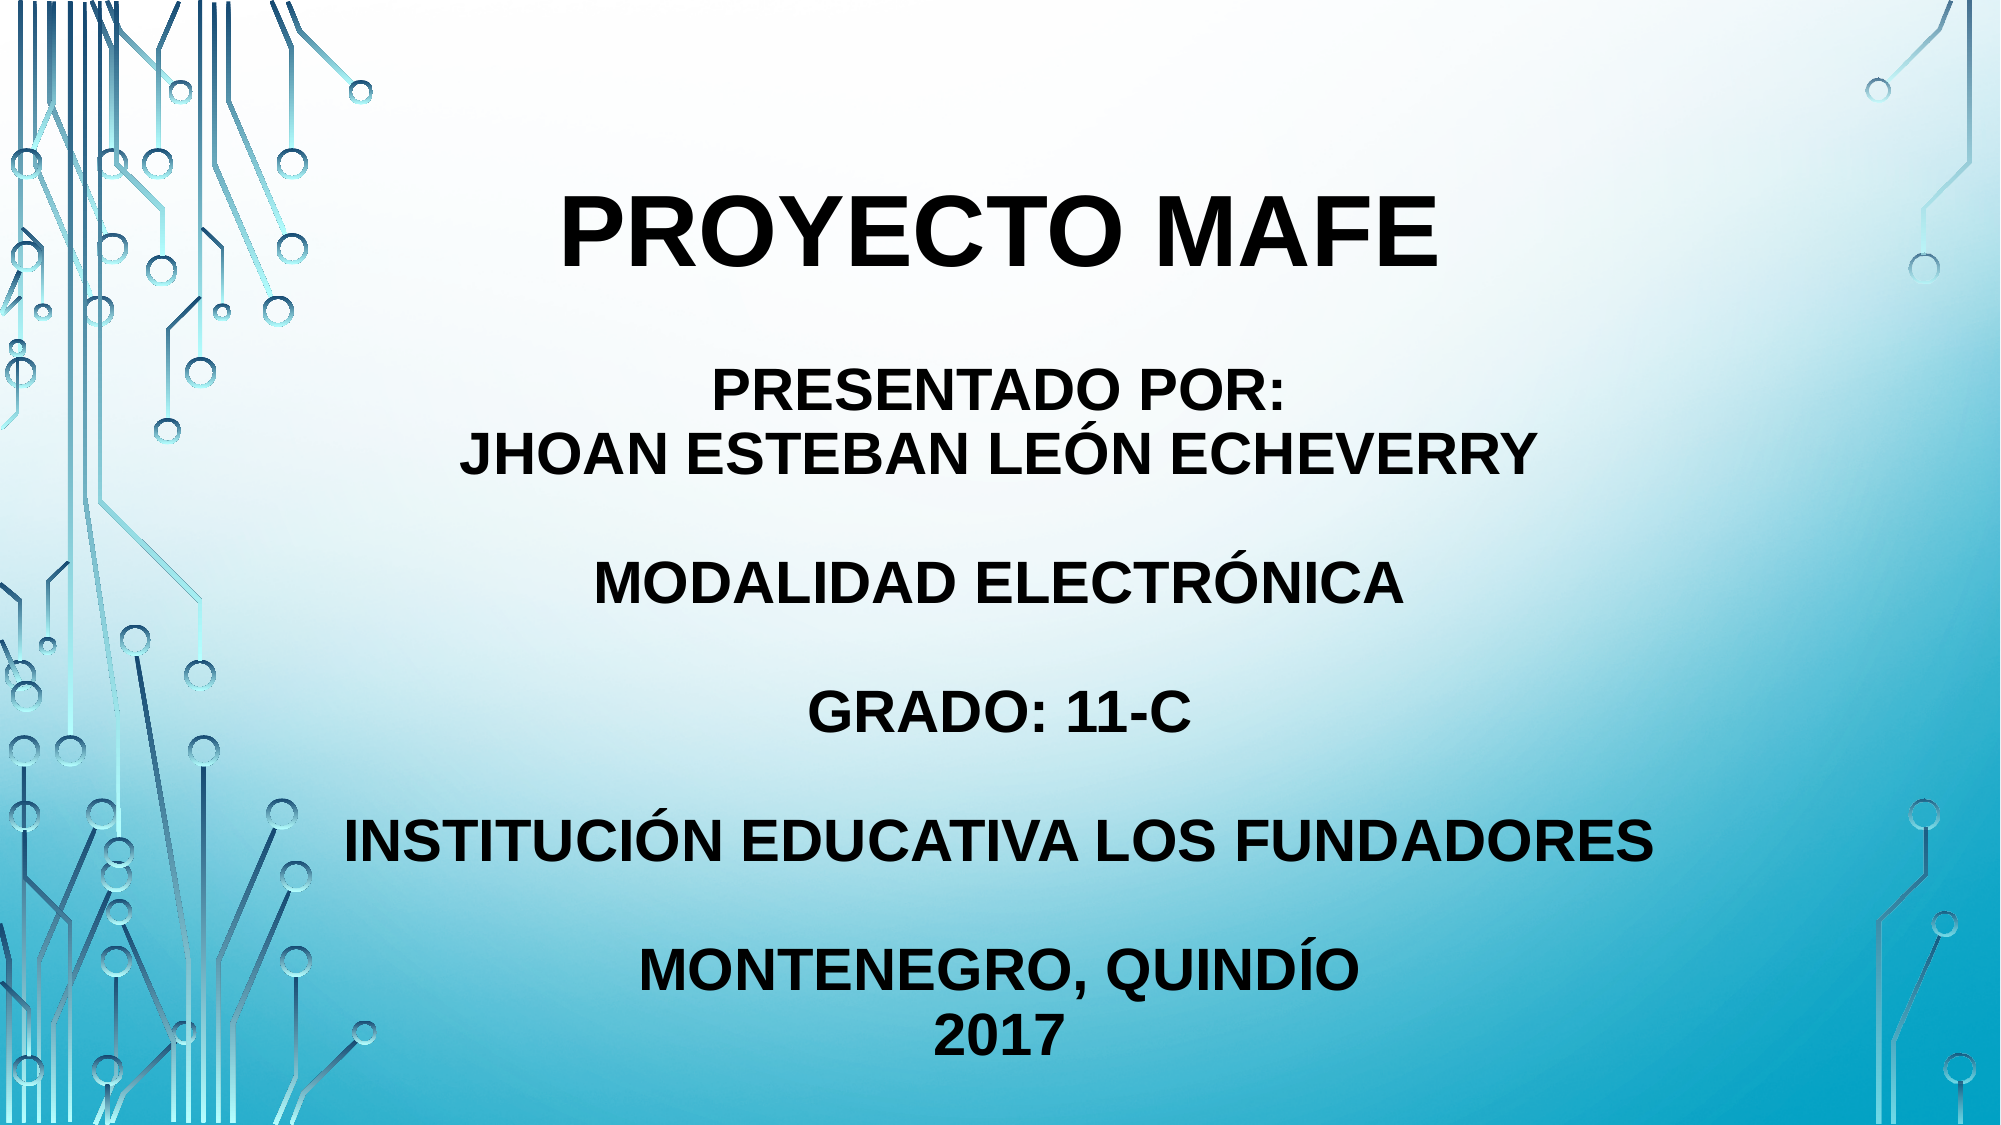

# PROYECTO MAFE Presentado por: Jhoan Esteban León Echeverry Modalidad Electrónica Grado: 11-C Institución Educativa Los Fundadores Montenegro, Quindío 2017